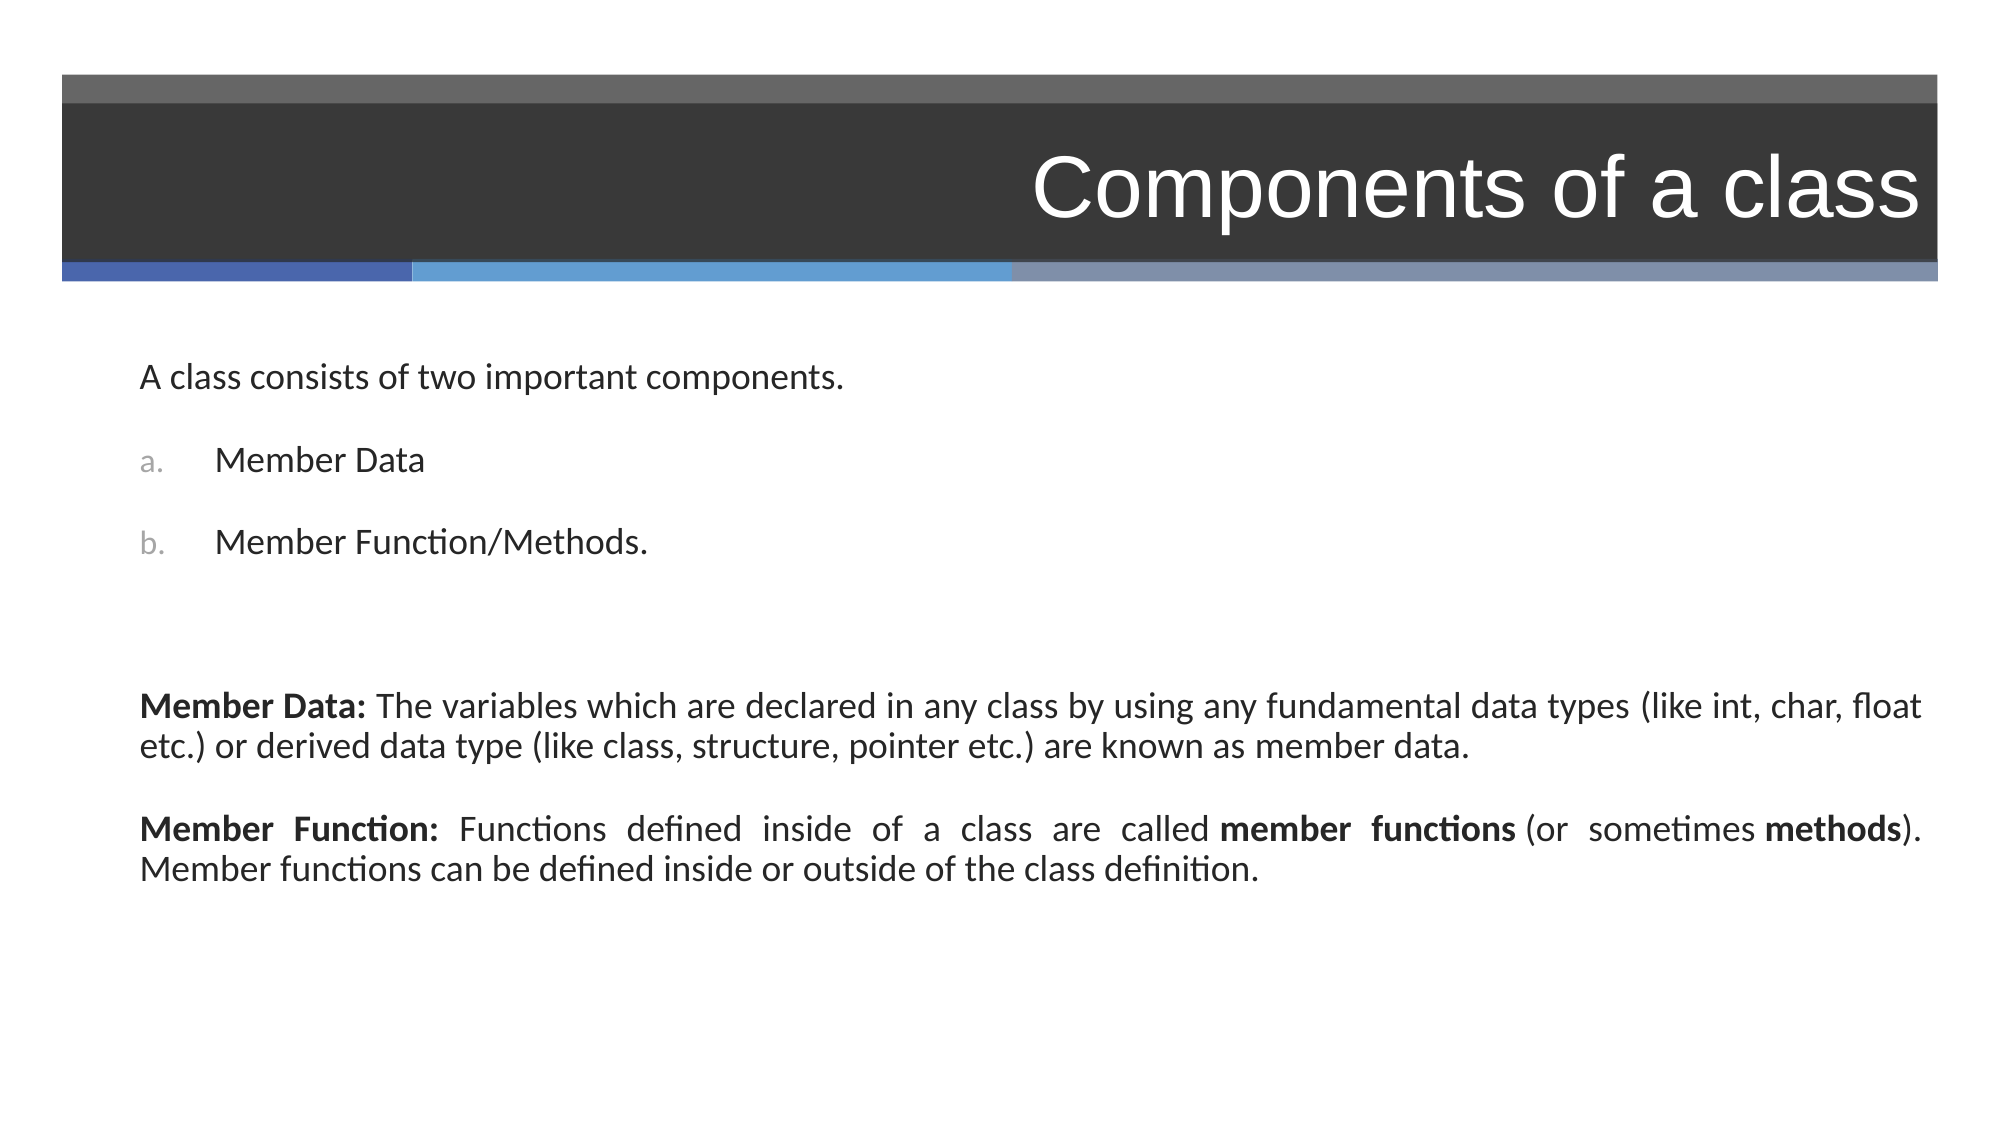

# Components of a class
A class consists of two important components.
Member Data
Member Function/Methods.

Member Data: The variables which are declared in any class by using any fundamental data types (like int, char, float etc.) or derived data type (like class, structure, pointer etc.) are known as member data.
Member Function: Functions defined inside of a class are called member functions (or sometimes methods). Member functions can be defined inside or outside of the class definition.